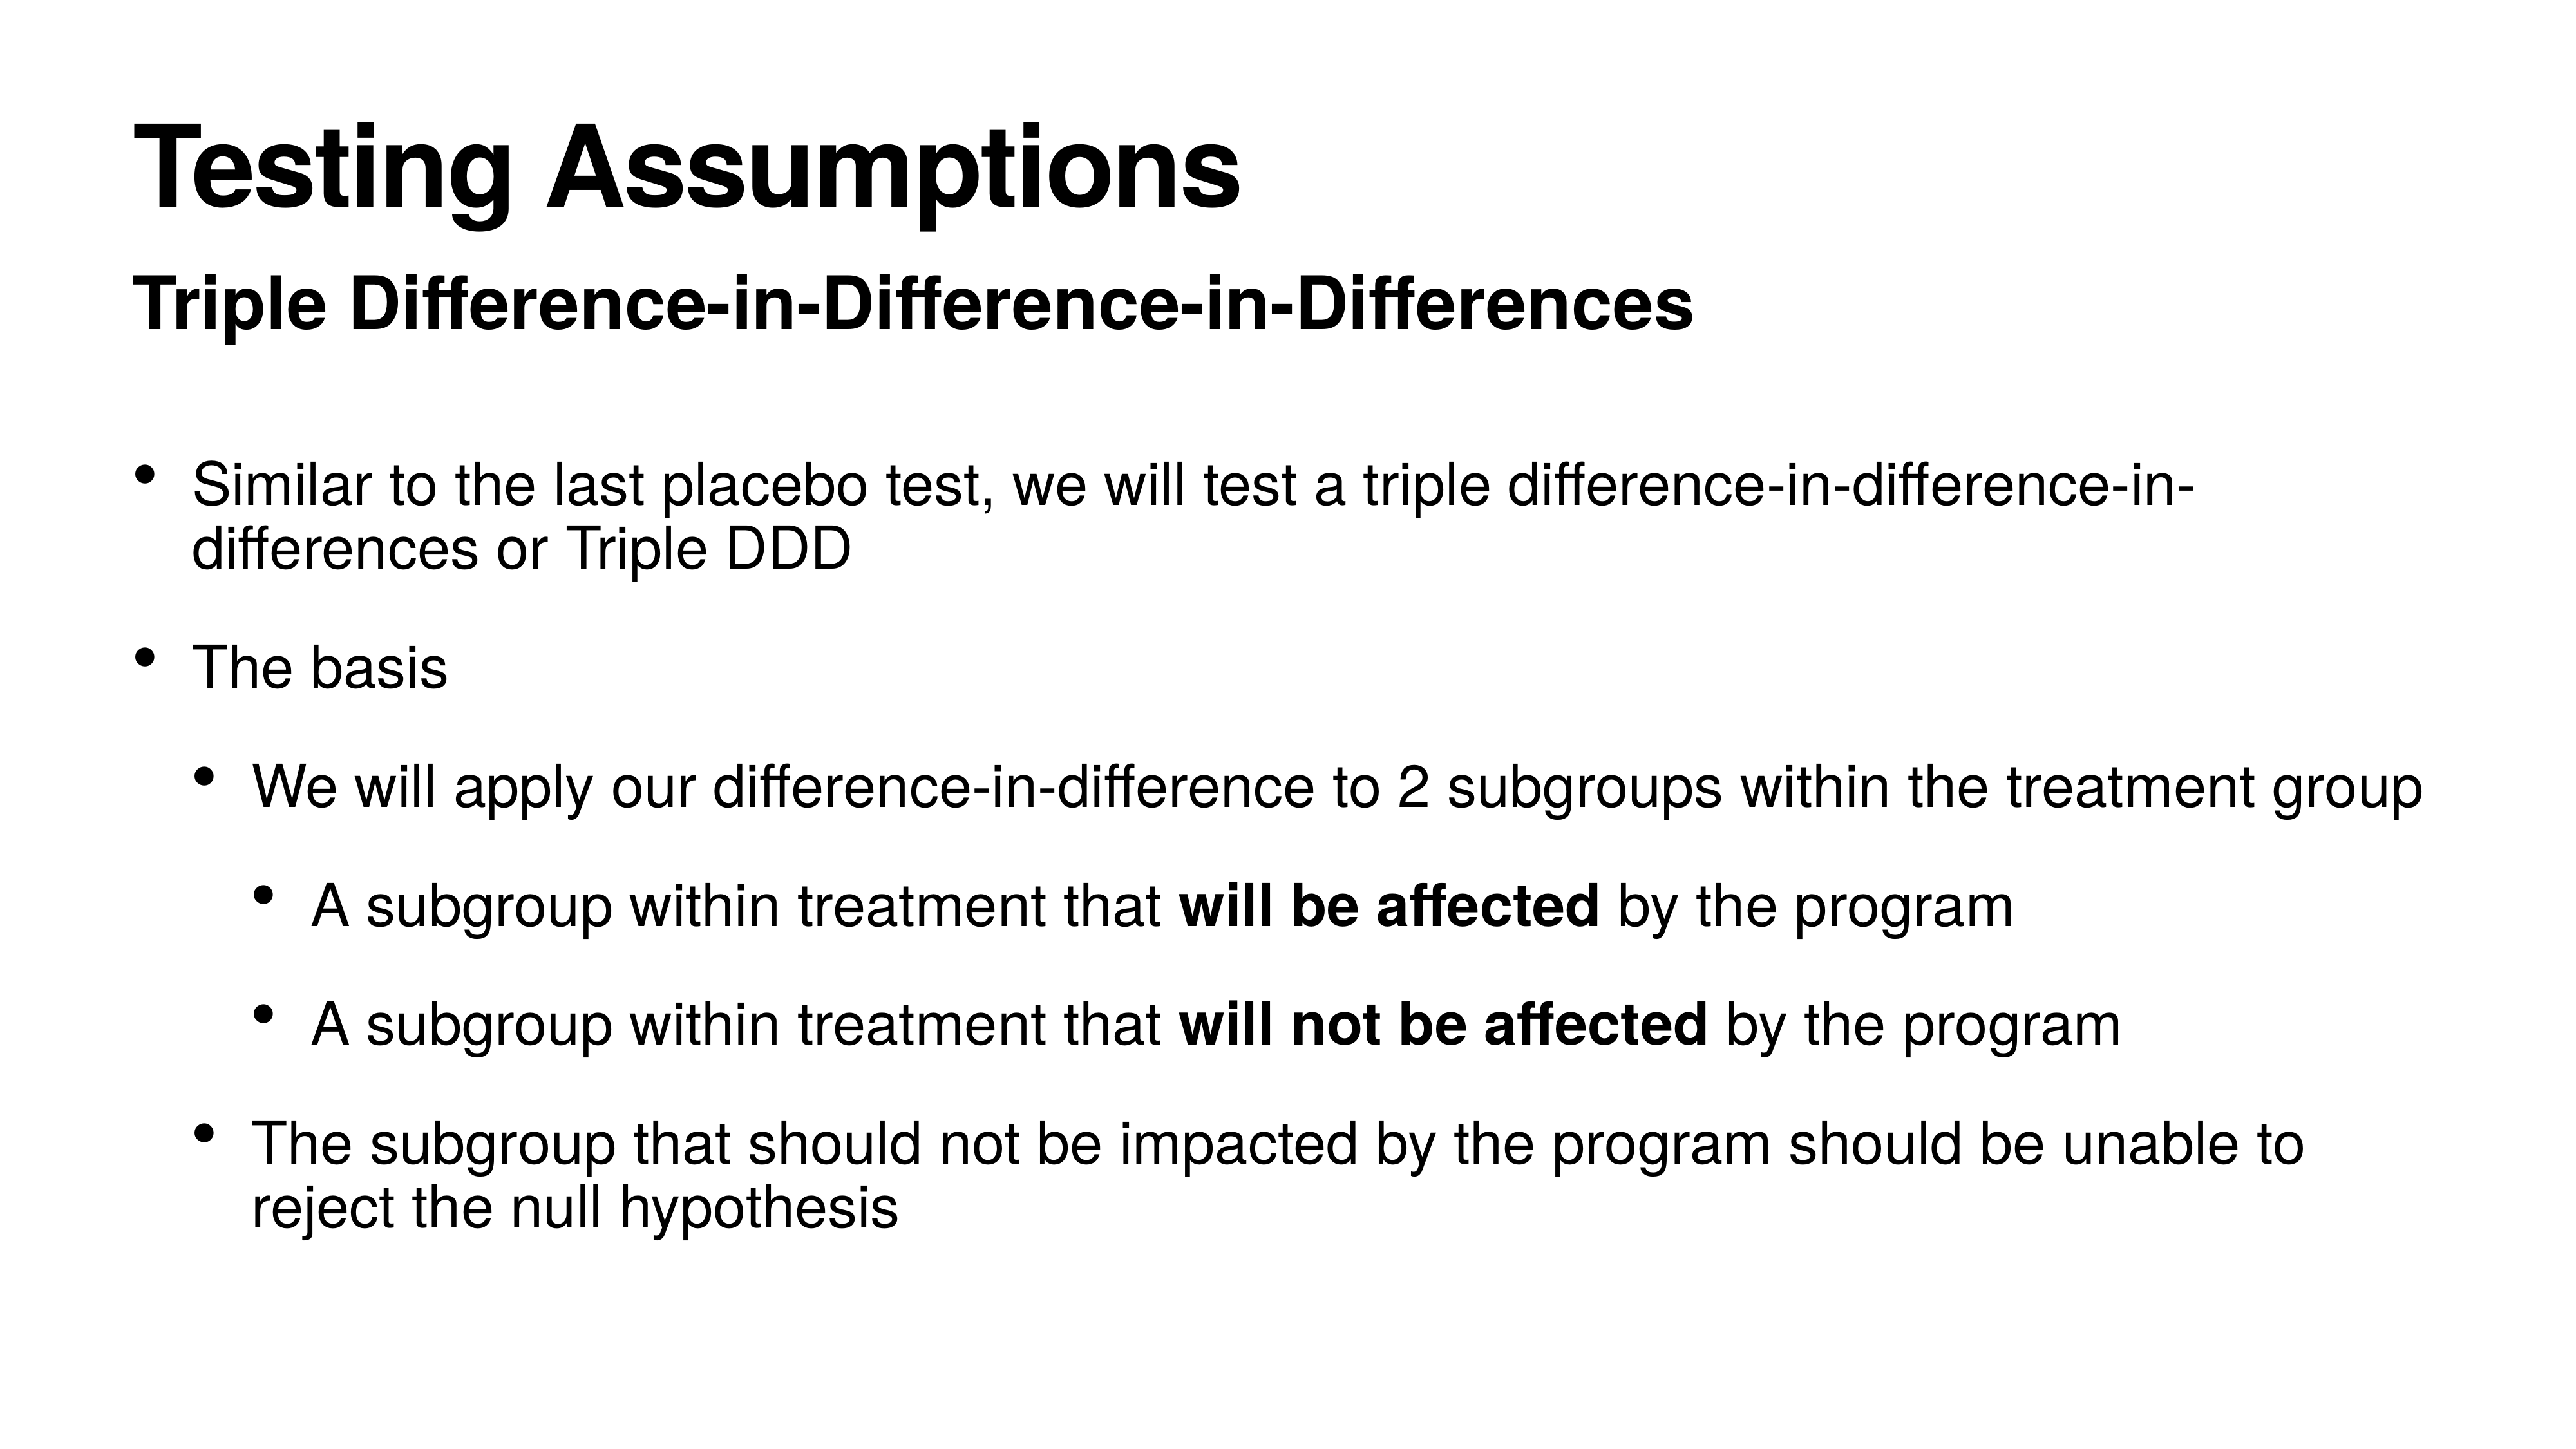

# Testing Assumptions
Triple Difference-in-Difference-in-Differences
Similar to the last placebo test, we will test a triple difference-in-difference-in-differences or Triple DDD
The basis
We will apply our difference-in-difference to 2 subgroups within the treatment group
A subgroup within treatment that will be affected by the program
A subgroup within treatment that will not be affected by the program
The subgroup that should not be impacted by the program should be unable to reject the null hypothesis